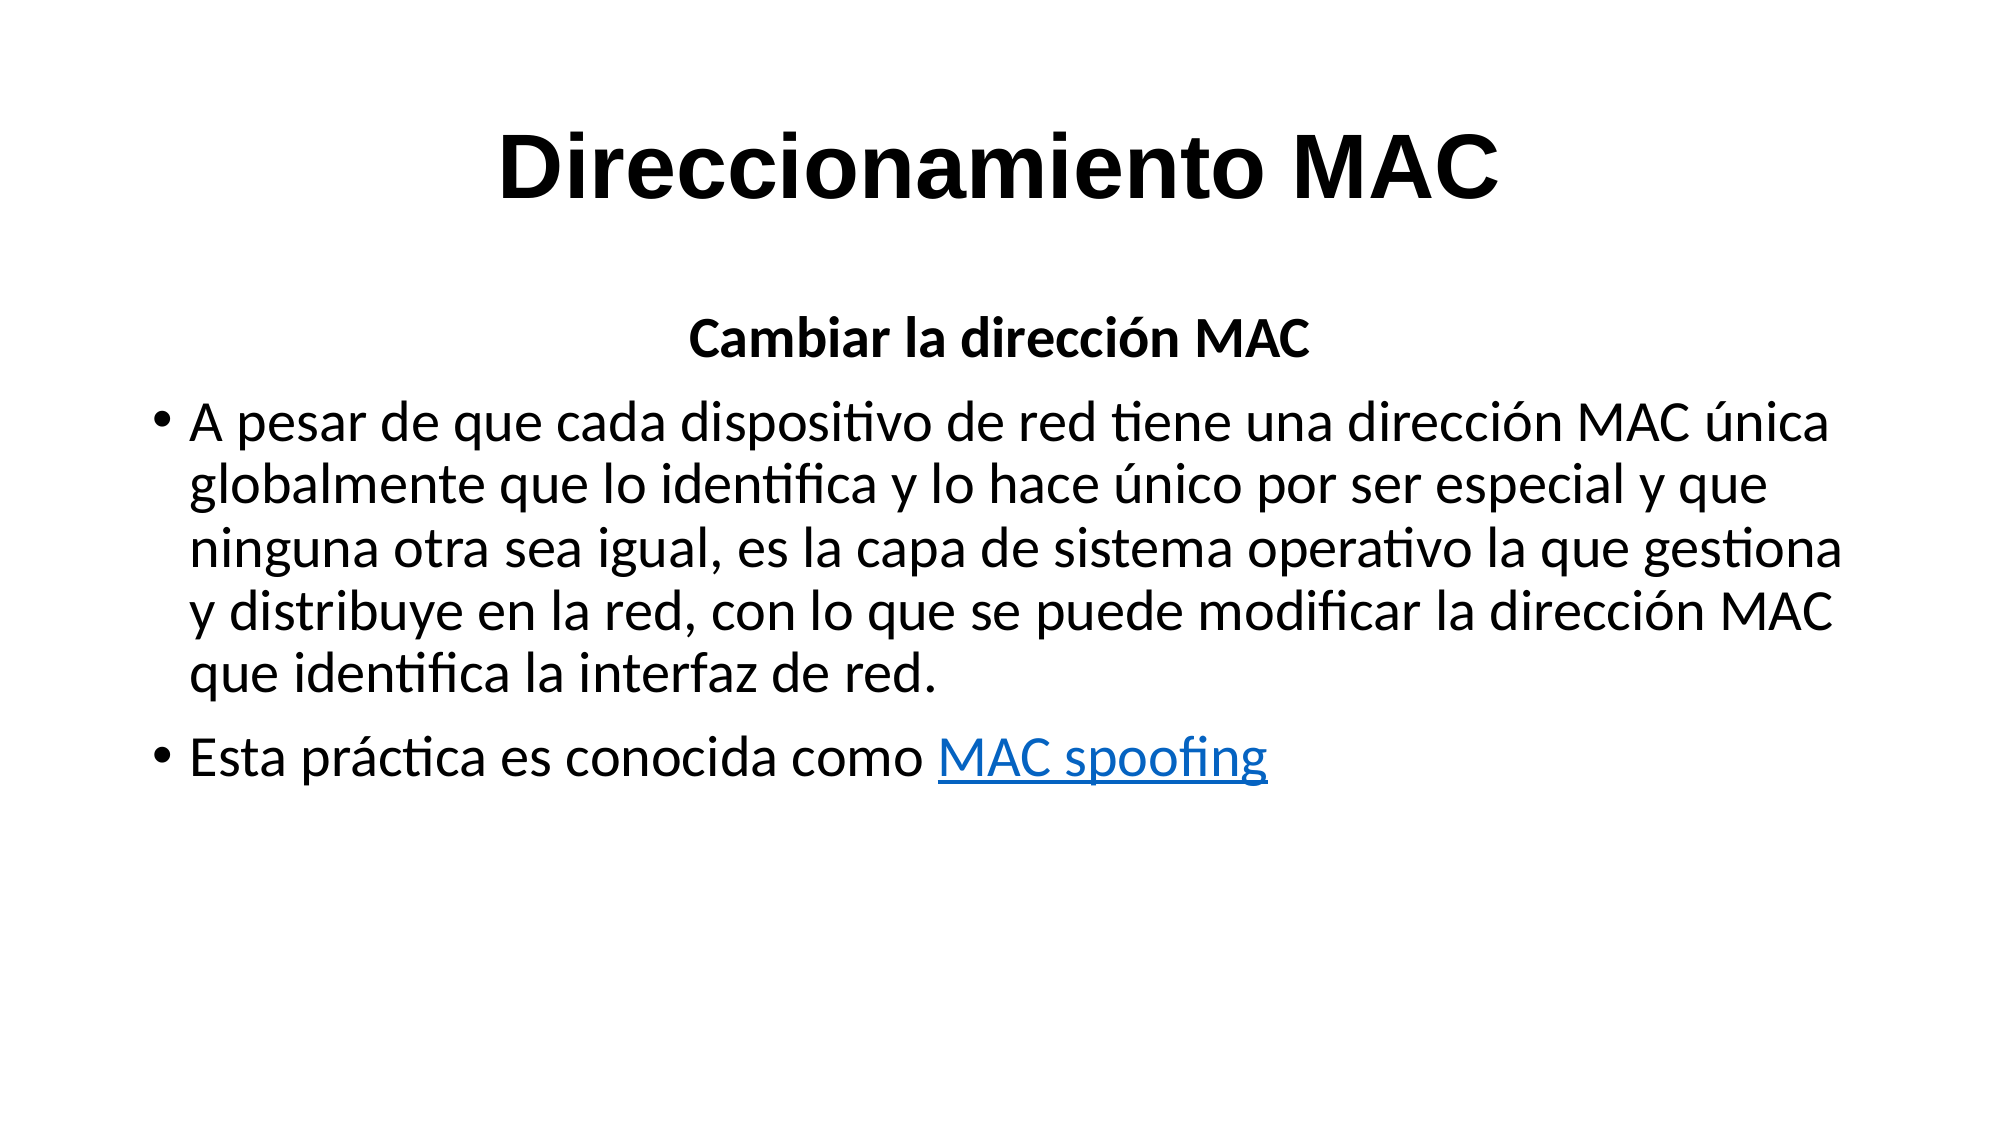

# Direccionamiento MAC
Cambiar la dirección MAC
A pesar de que cada dispositivo de red tiene una dirección MAC única globalmente que lo identifica y lo hace único por ser especial y que ninguna otra sea igual, es la capa de sistema operativo la que gestiona y distribuye en la red, con lo que se puede modificar la dirección MAC que identifica la interfaz de red.
Esta práctica es conocida como MAC spoofing